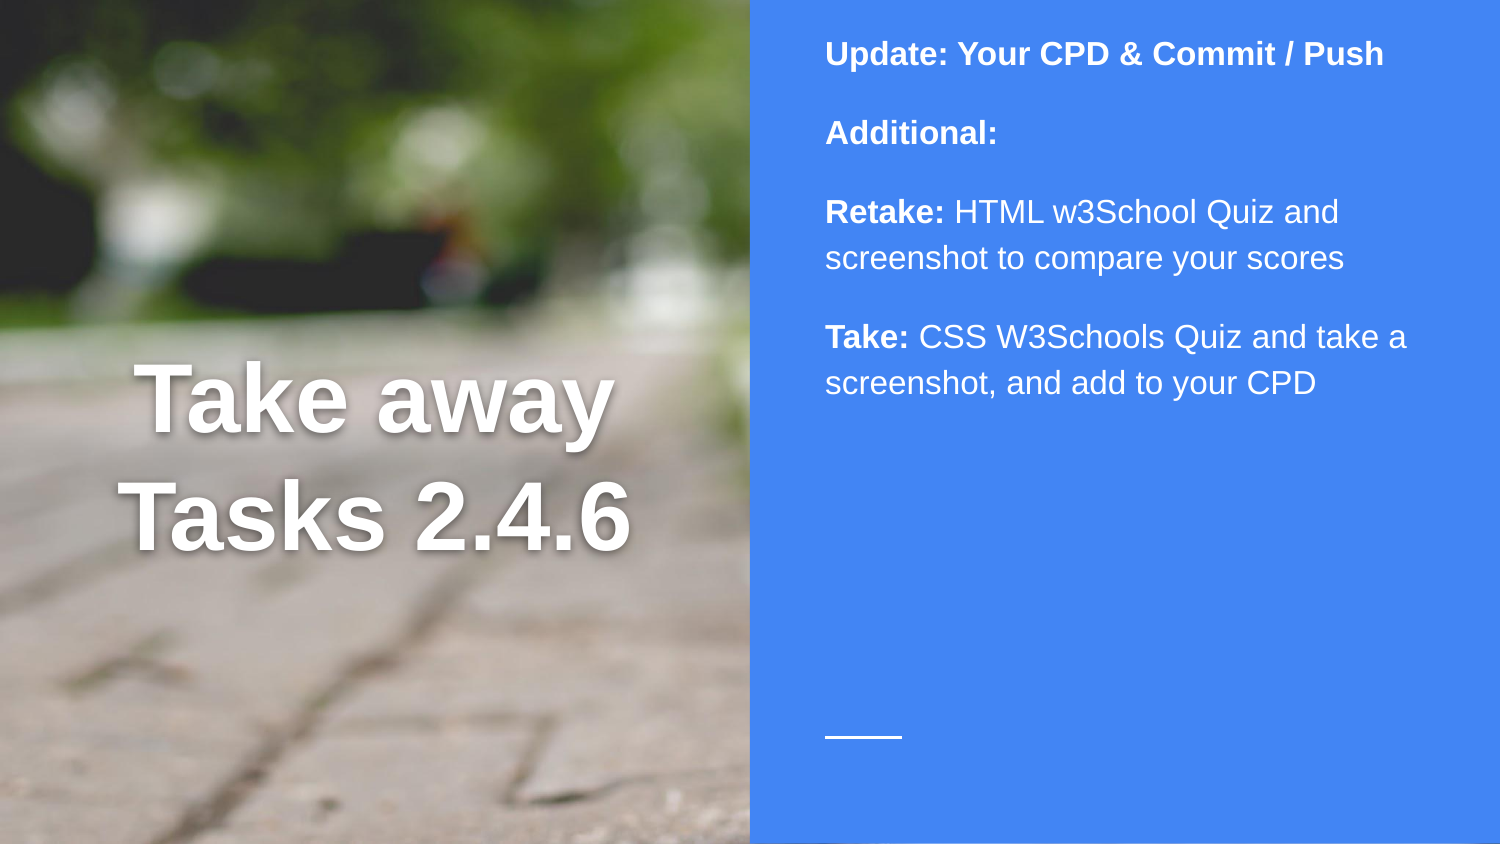

Update: Your CPD & Commit / Push
Additional:
Retake: HTML w3School Quiz and screenshot to compare your scores
Take: CSS W3Schools Quiz and take a screenshot, and add to your CPD

# Take away Tasks 2.4.6